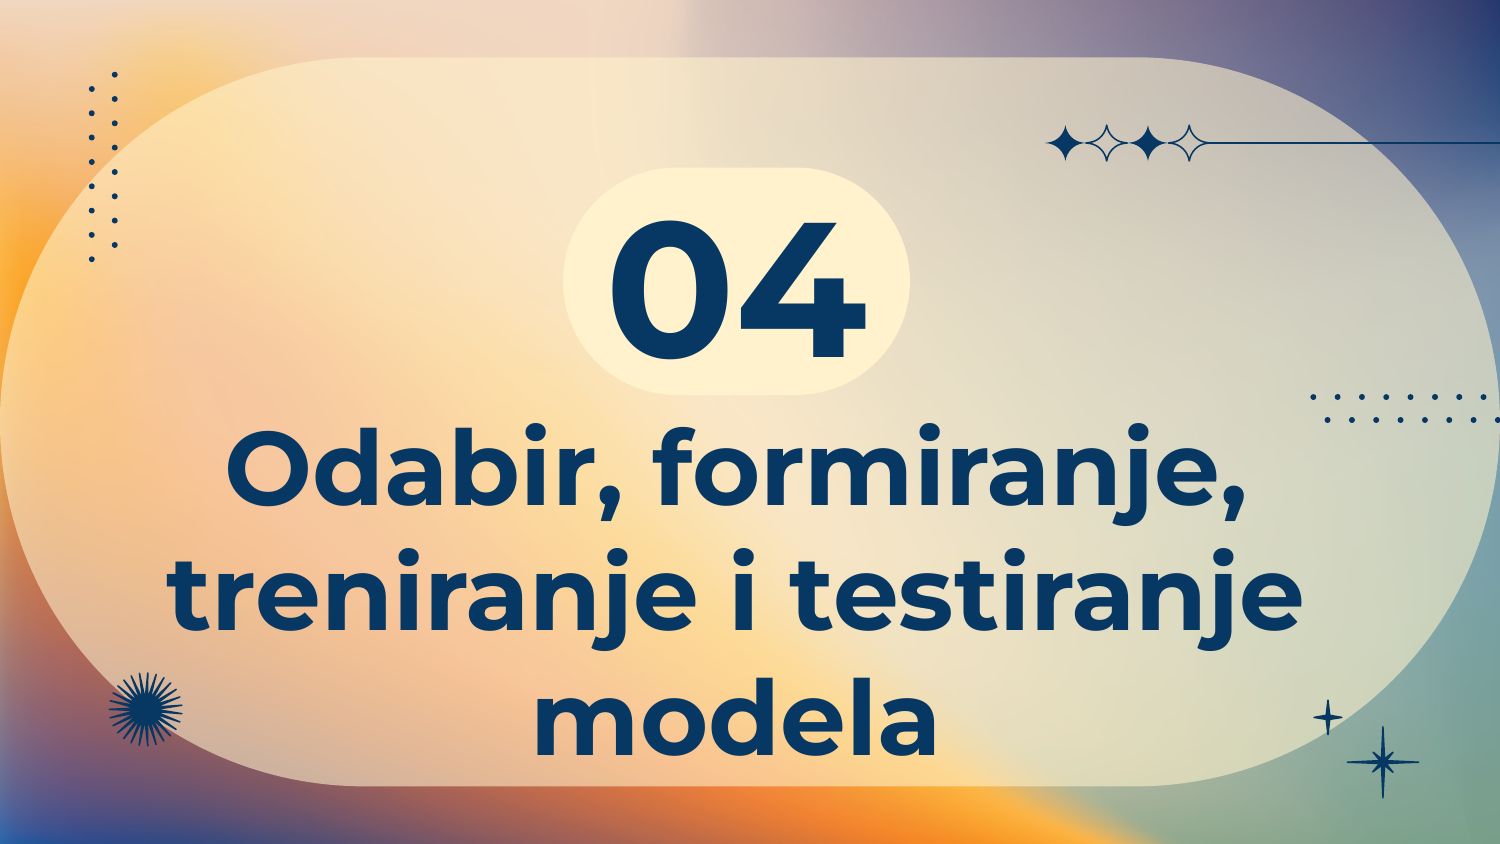

04
# Odabir, formiranje, treniranje i testiranje modela